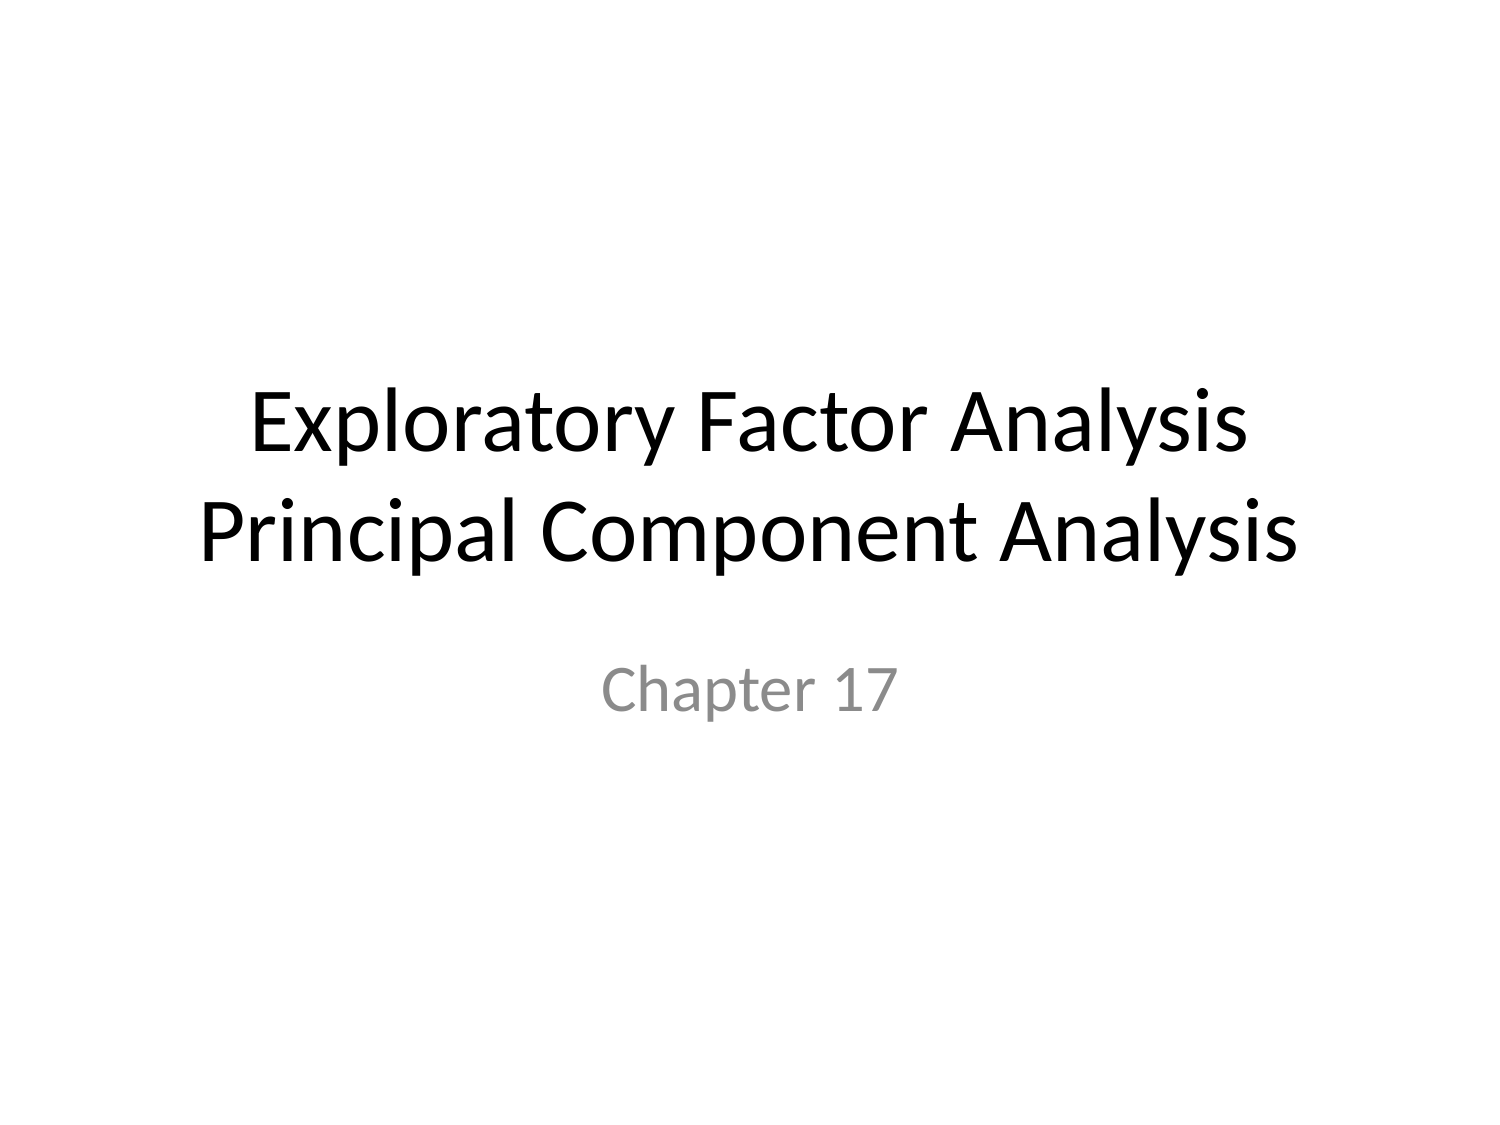

# Exploratory Factor Analysis Principal Component Analysis
Chapter 17